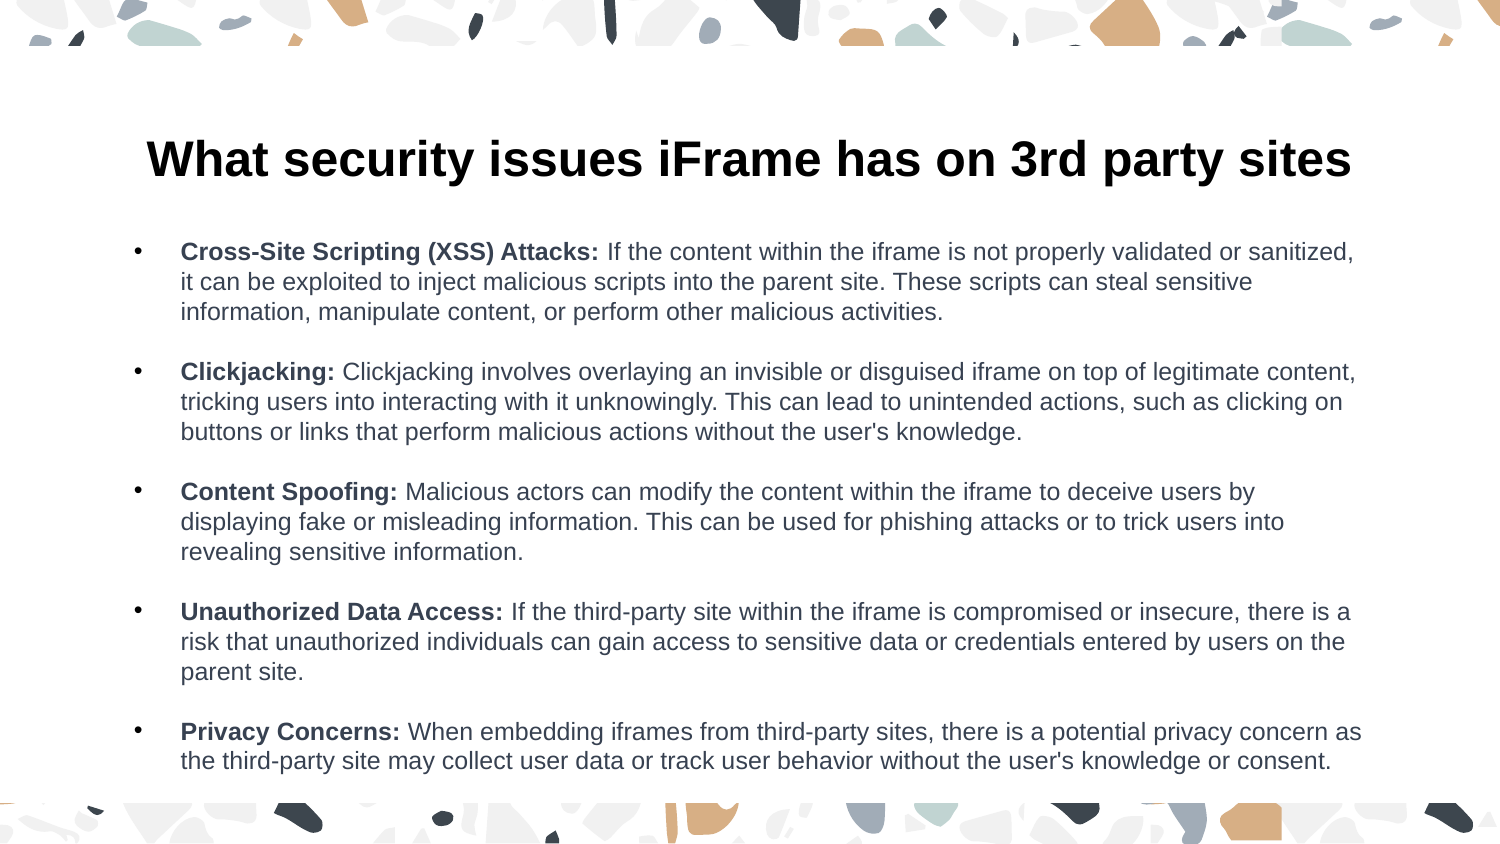

# What security issues iFrame has on 3rd party sites
Cross-Site Scripting (XSS) Attacks: If the content within the iframe is not properly validated or sanitized, it can be exploited to inject malicious scripts into the parent site. These scripts can steal sensitive information, manipulate content, or perform other malicious activities.

Clickjacking: Clickjacking involves overlaying an invisible or disguised iframe on top of legitimate content, tricking users into interacting with it unknowingly. This can lead to unintended actions, such as clicking on buttons or links that perform malicious actions without the user's knowledge.

Content Spoofing: Malicious actors can modify the content within the iframe to deceive users by displaying fake or misleading information. This can be used for phishing attacks or to trick users into revealing sensitive information.

Unauthorized Data Access: If the third-party site within the iframe is compromised or insecure, there is a risk that unauthorized individuals can gain access to sensitive data or credentials entered by users on the parent site.

Privacy Concerns: When embedding iframes from third-party sites, there is a potential privacy concern as the third-party site may collect user data or track user behavior without the user's knowledge or consent.